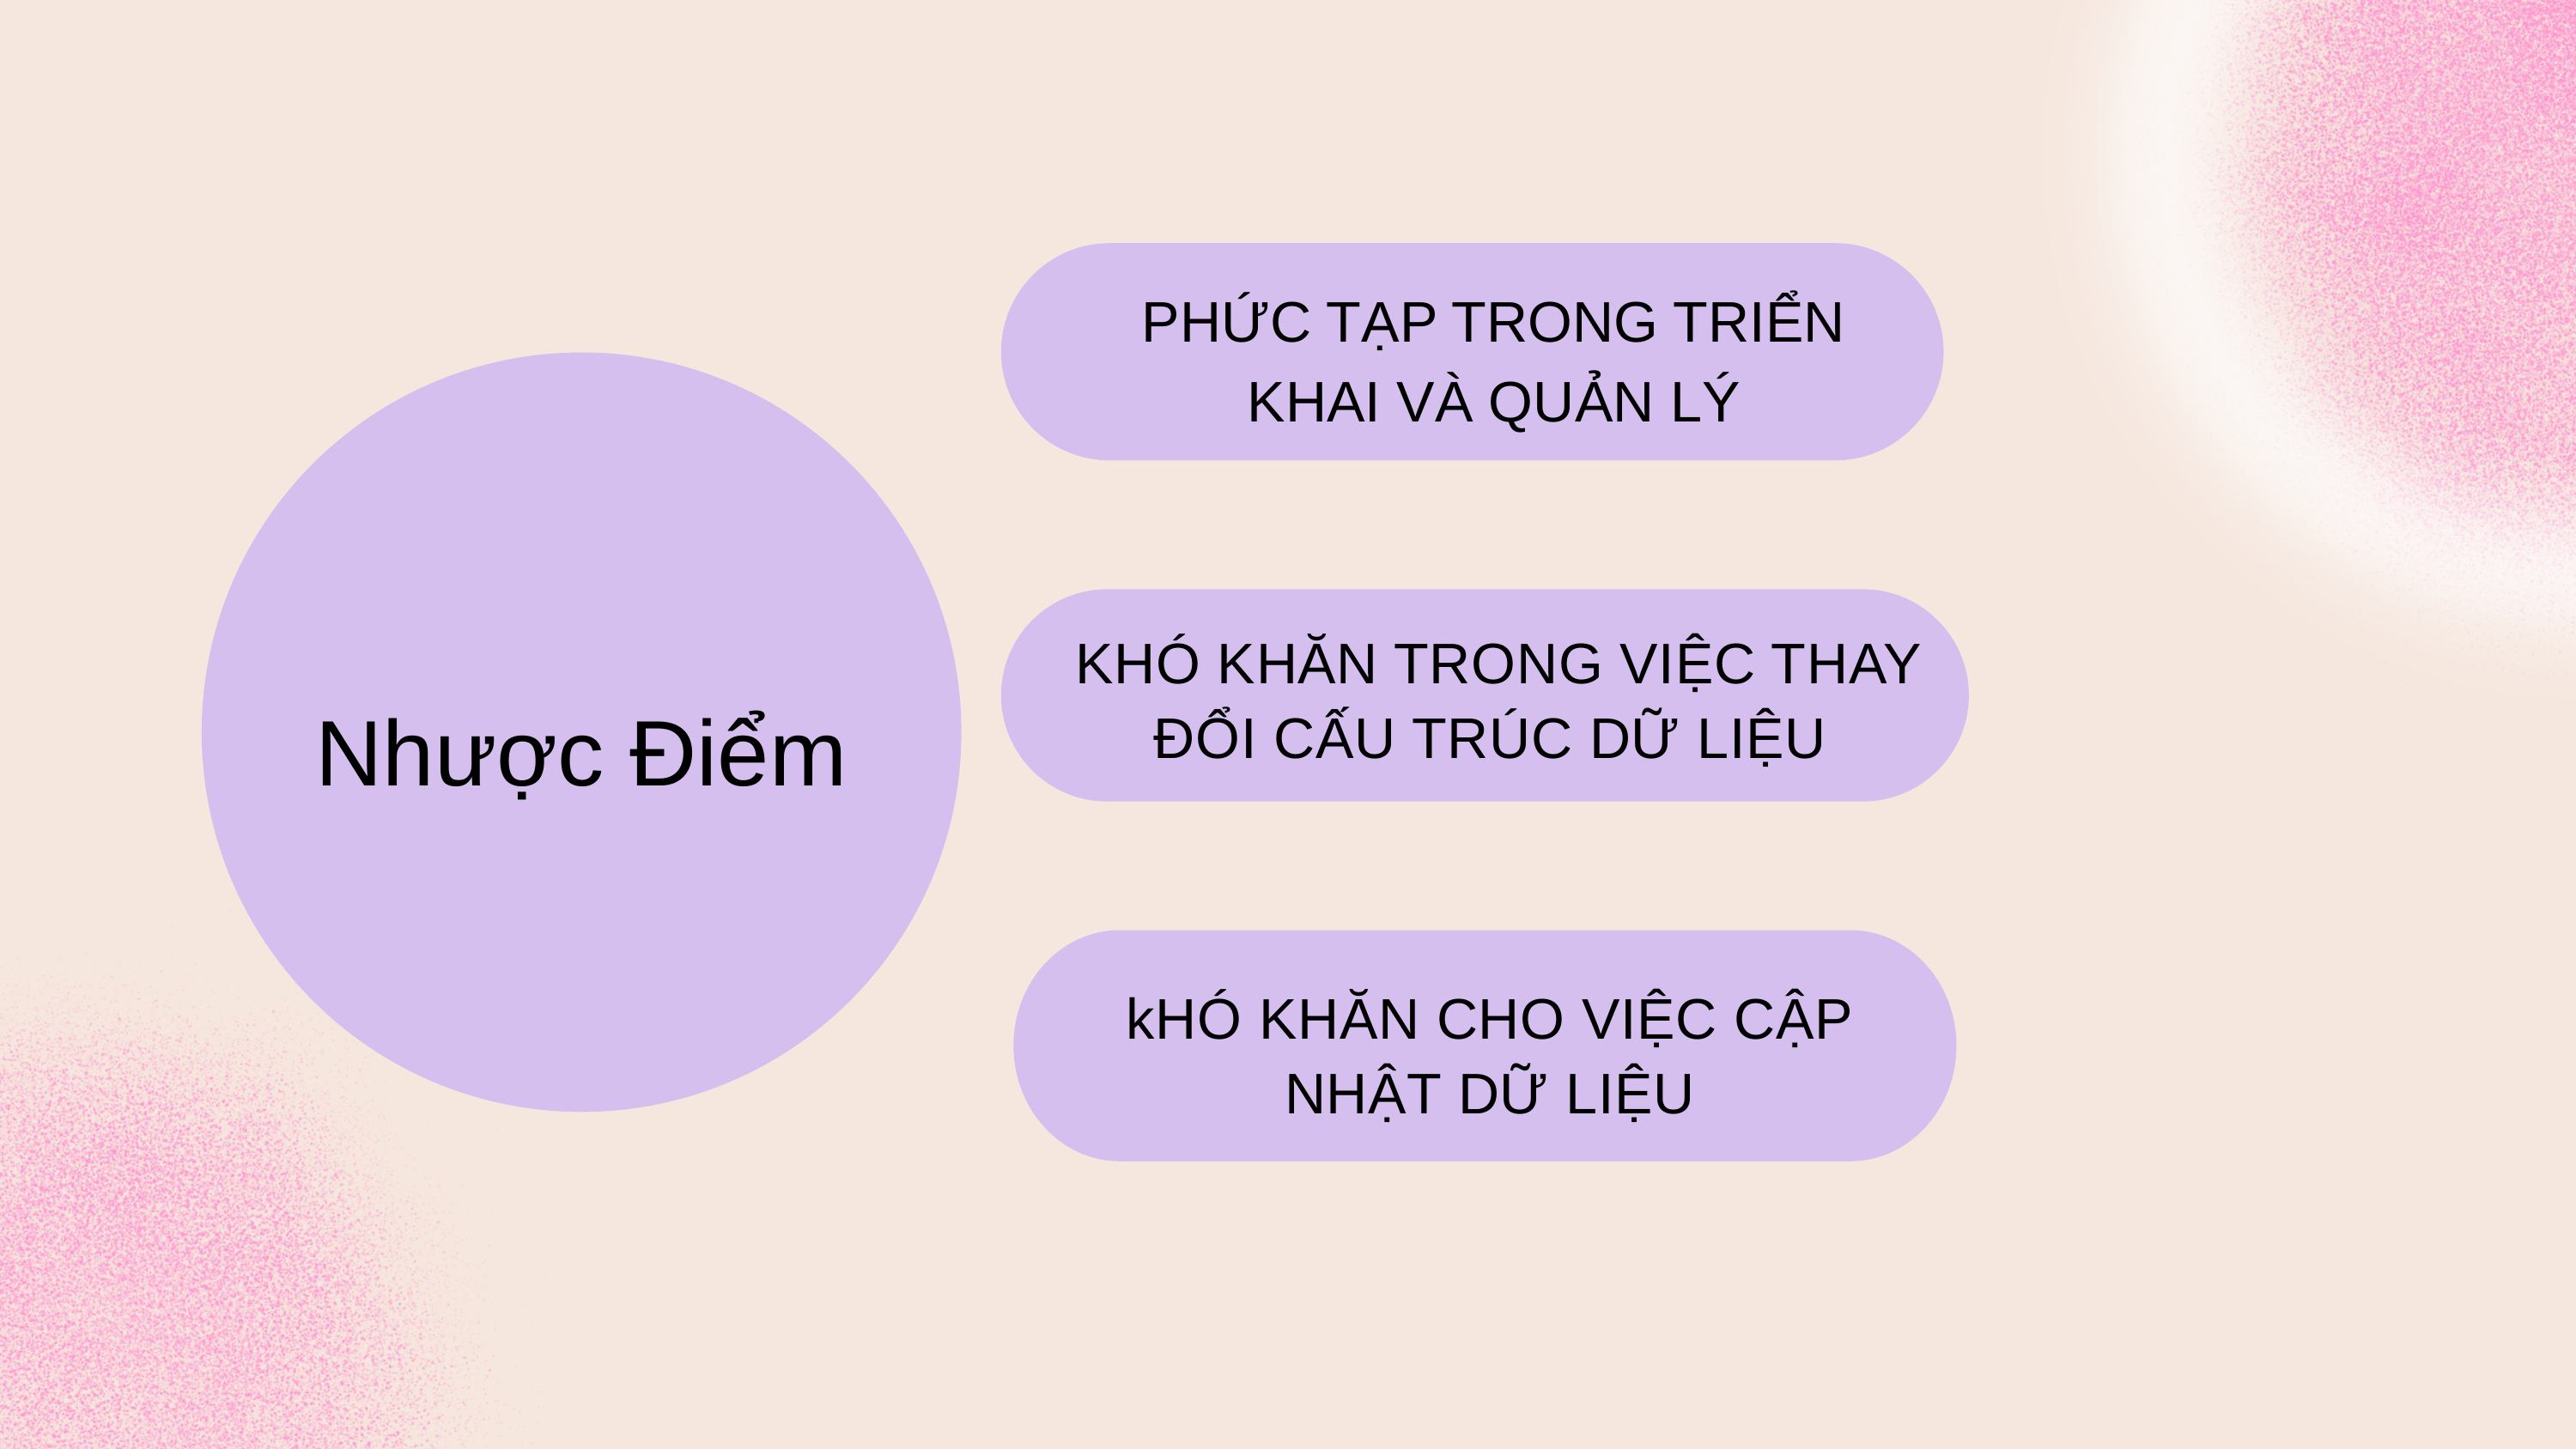

PHỨC TẠP TRONG TRIỂN KHAI VÀ QUẢN LÝ

KHÓ KHĂN TRONG VIỆC THAY ĐỔI CẤU TRÚC DỮ LIỆU
Nhược Điểm

kHÓ KHĂN CHO VIỆC CẬP NHẬT DỮ LIỆU